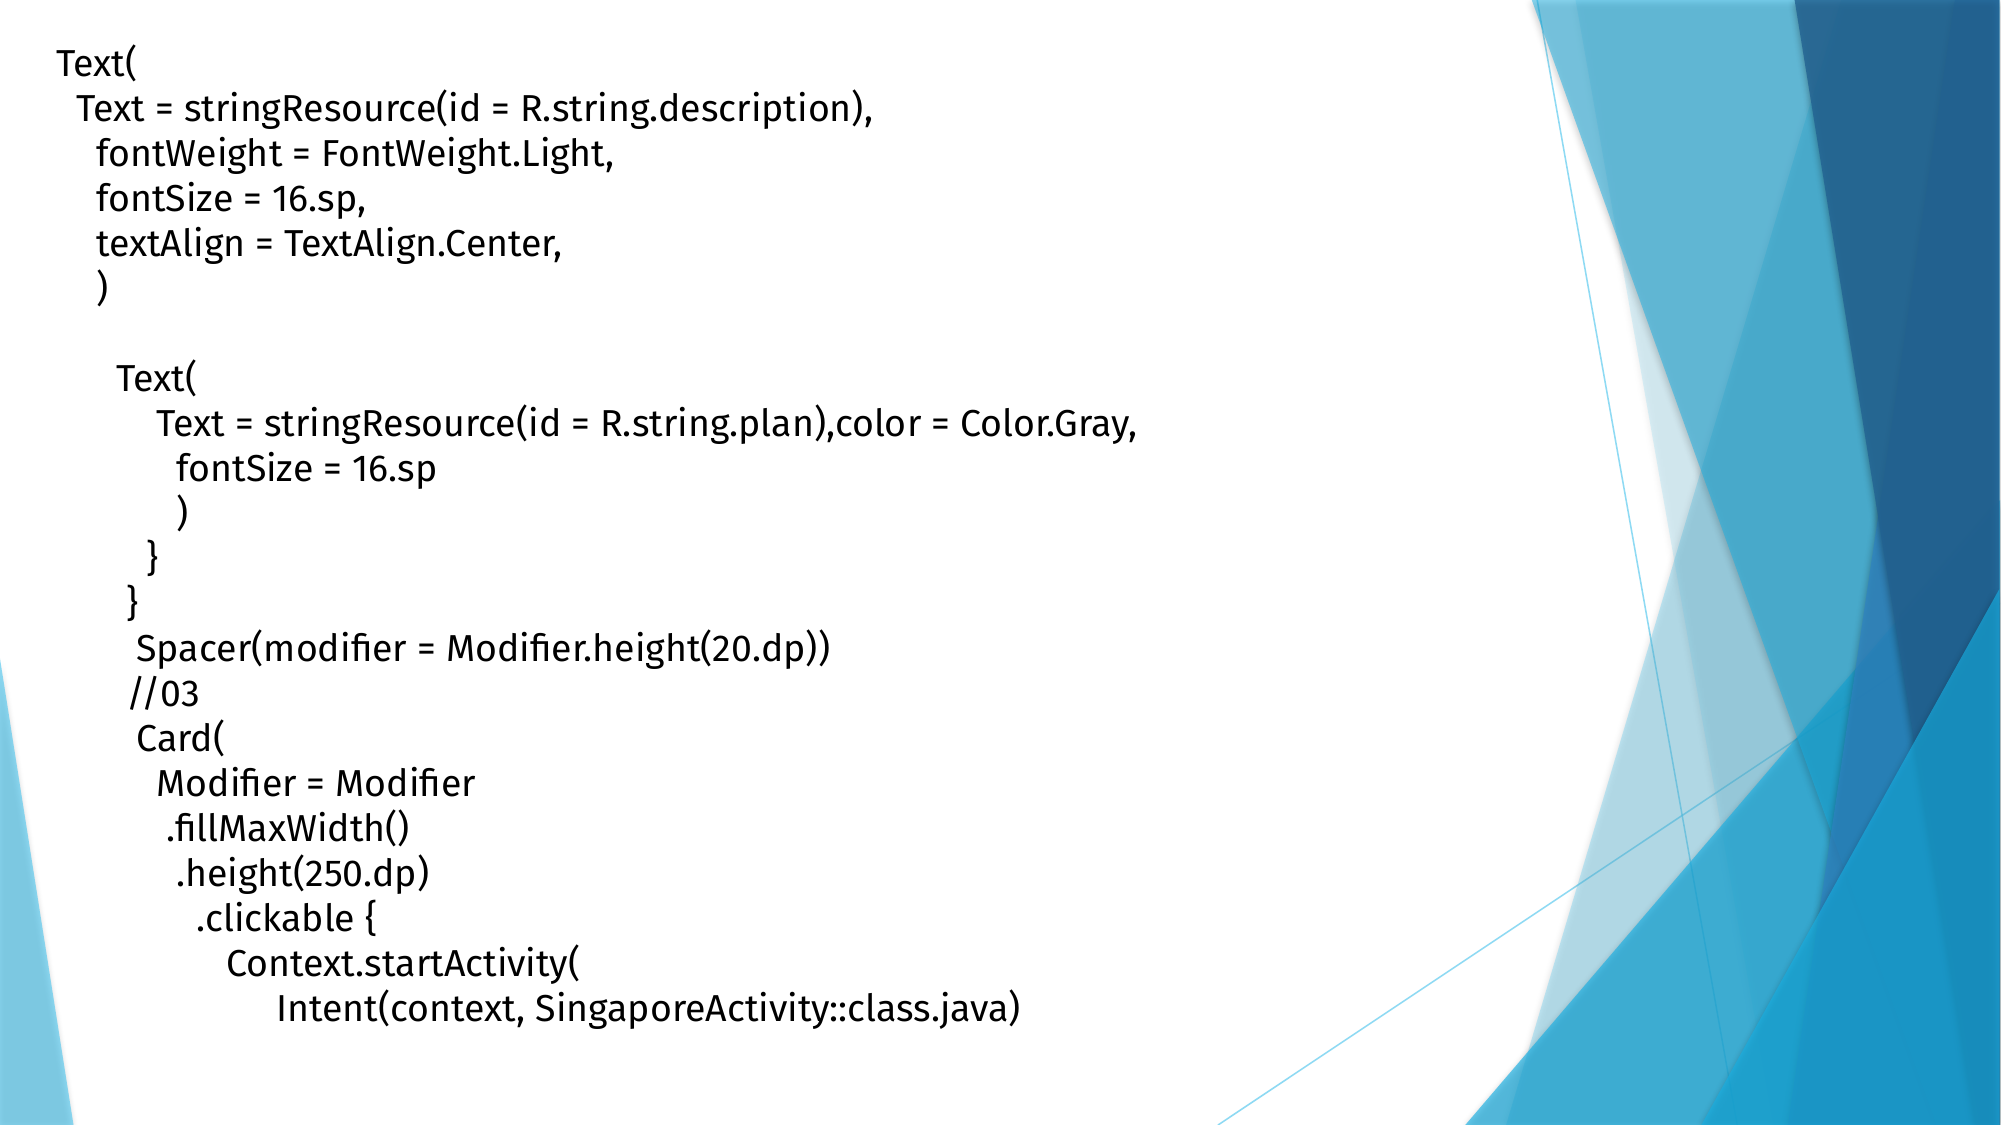

Text(
  Text = stringResource(id = R.string.description),
    fontWeight = FontWeight.Light,
    fontSize = 16.sp,
    textAlign = TextAlign.Center,
    )

      Text(
          Text = stringResource(id = R.string.plan),color = Color.Gray,
            fontSize = 16.sp
            )
         }
       }
        Spacer(modifier = Modifier.height(20.dp))
       //03
        Card(
          Modifier = Modifier
           .fillMaxWidth()
            .height(250.dp)
              .clickable {
                 Context.startActivity(
                      Intent(context, SingaporeActivity::class.java)